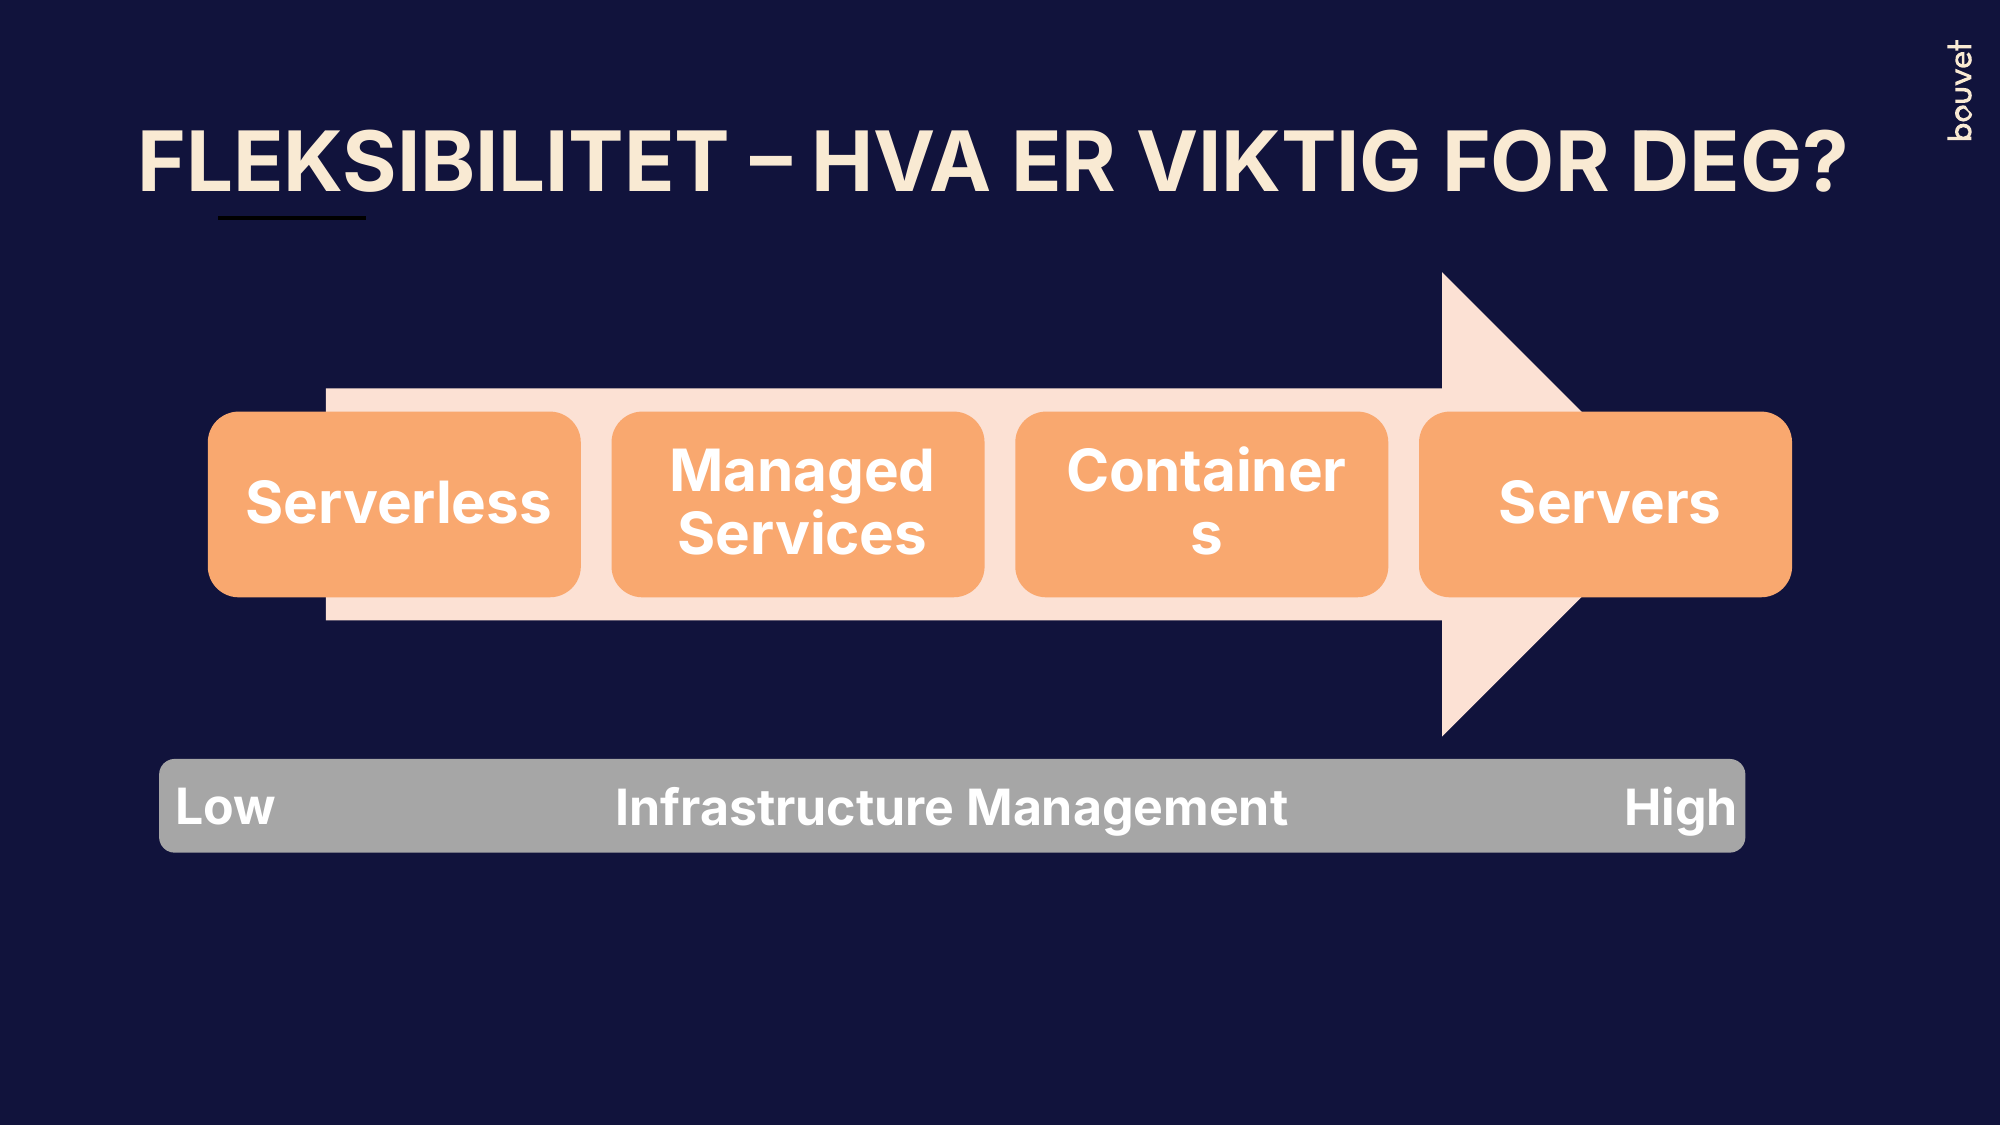

# FLEKSIBILITET – HVA ER VIKTIG FOR DEG?
Serverless
Managed Services
Containers
Servers
Infrastructure Management
Low
High